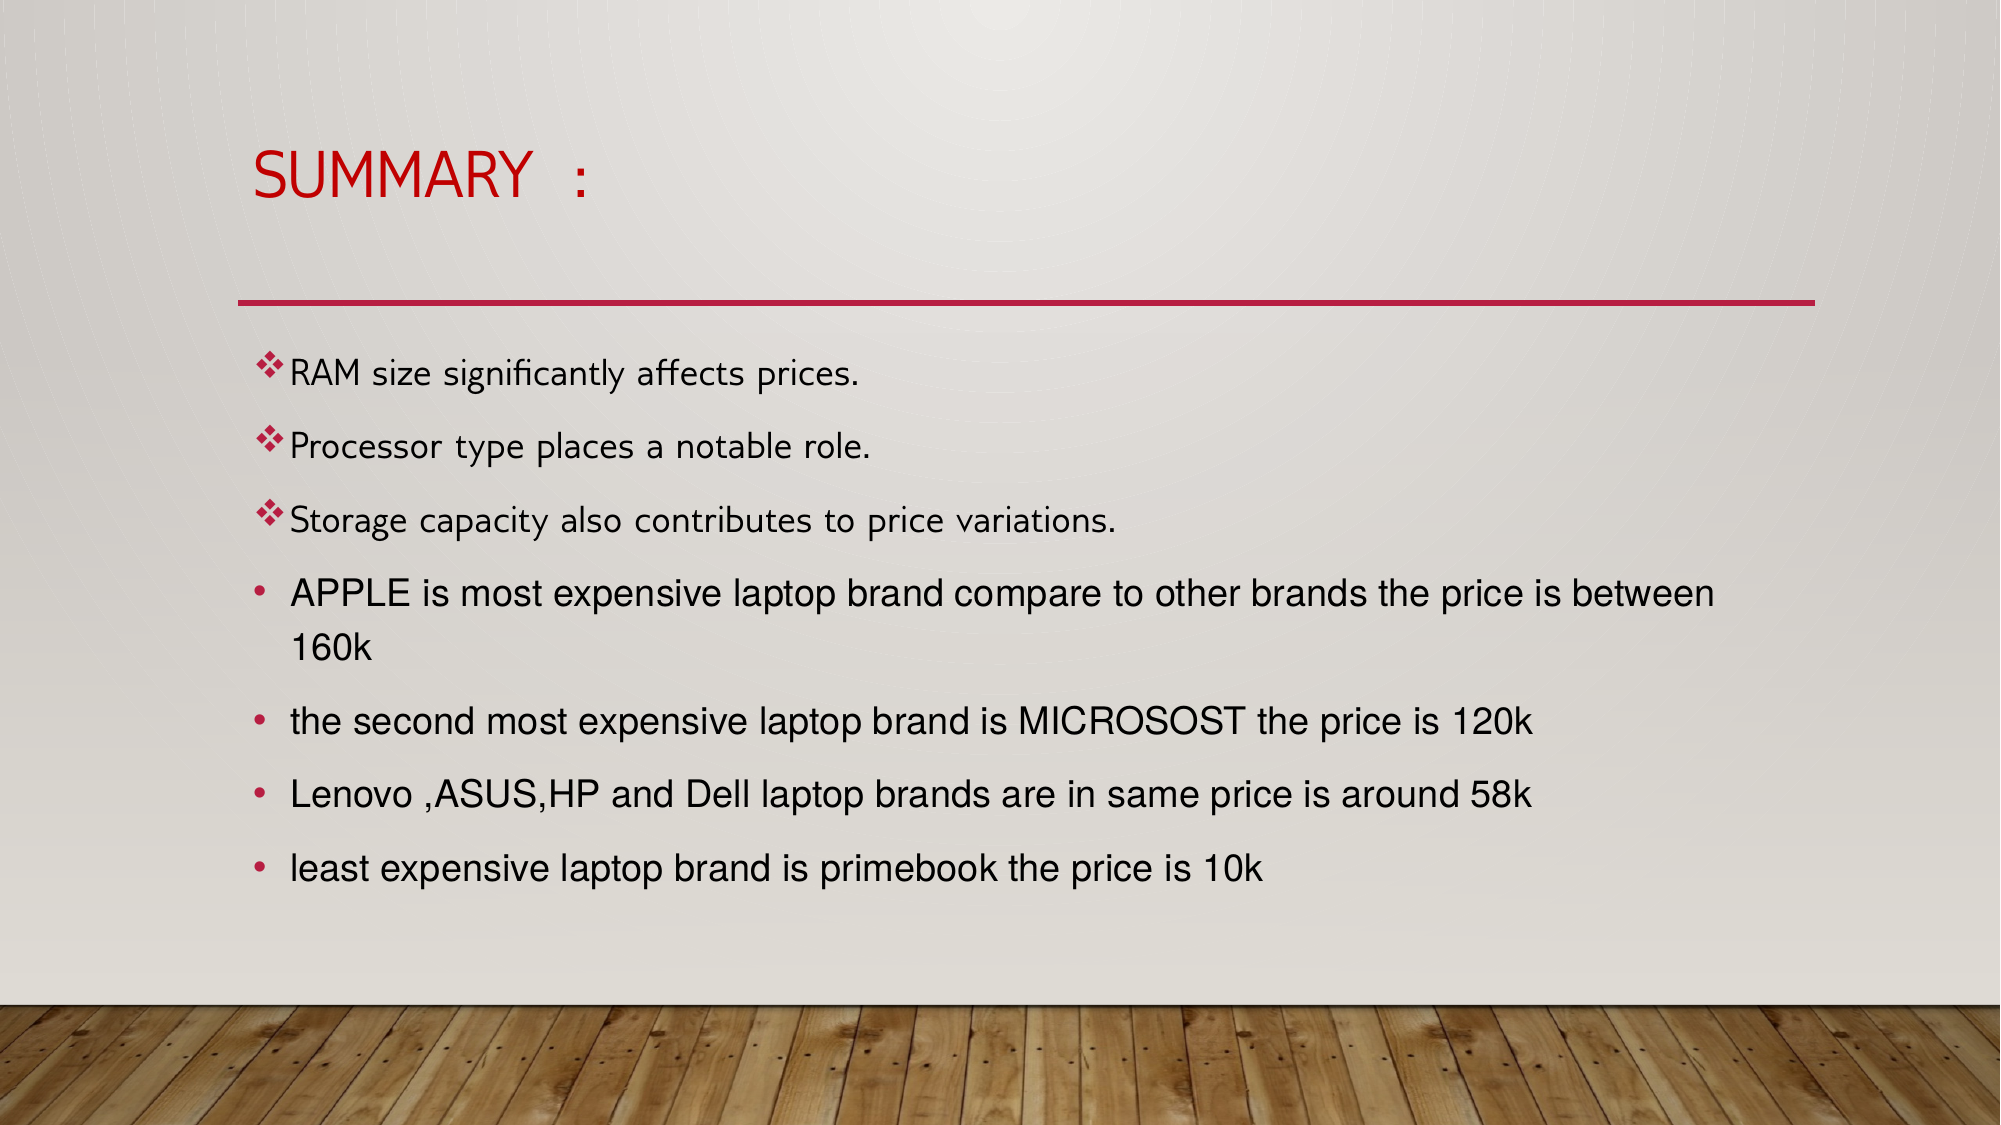

# Summary  :
RAM size significantly affects prices.
Processor type places a notable role.
Storage capacity also contributes to price variations.
APPLE is most expensive laptop brand compare to other brands the price is between 160k
the second most expensive laptop brand is MICROSOST the price is 120k
Lenovo ,ASUS,HP and Dell laptop brands are in same price is around 58k
least expensive laptop brand is primebook the price is 10k